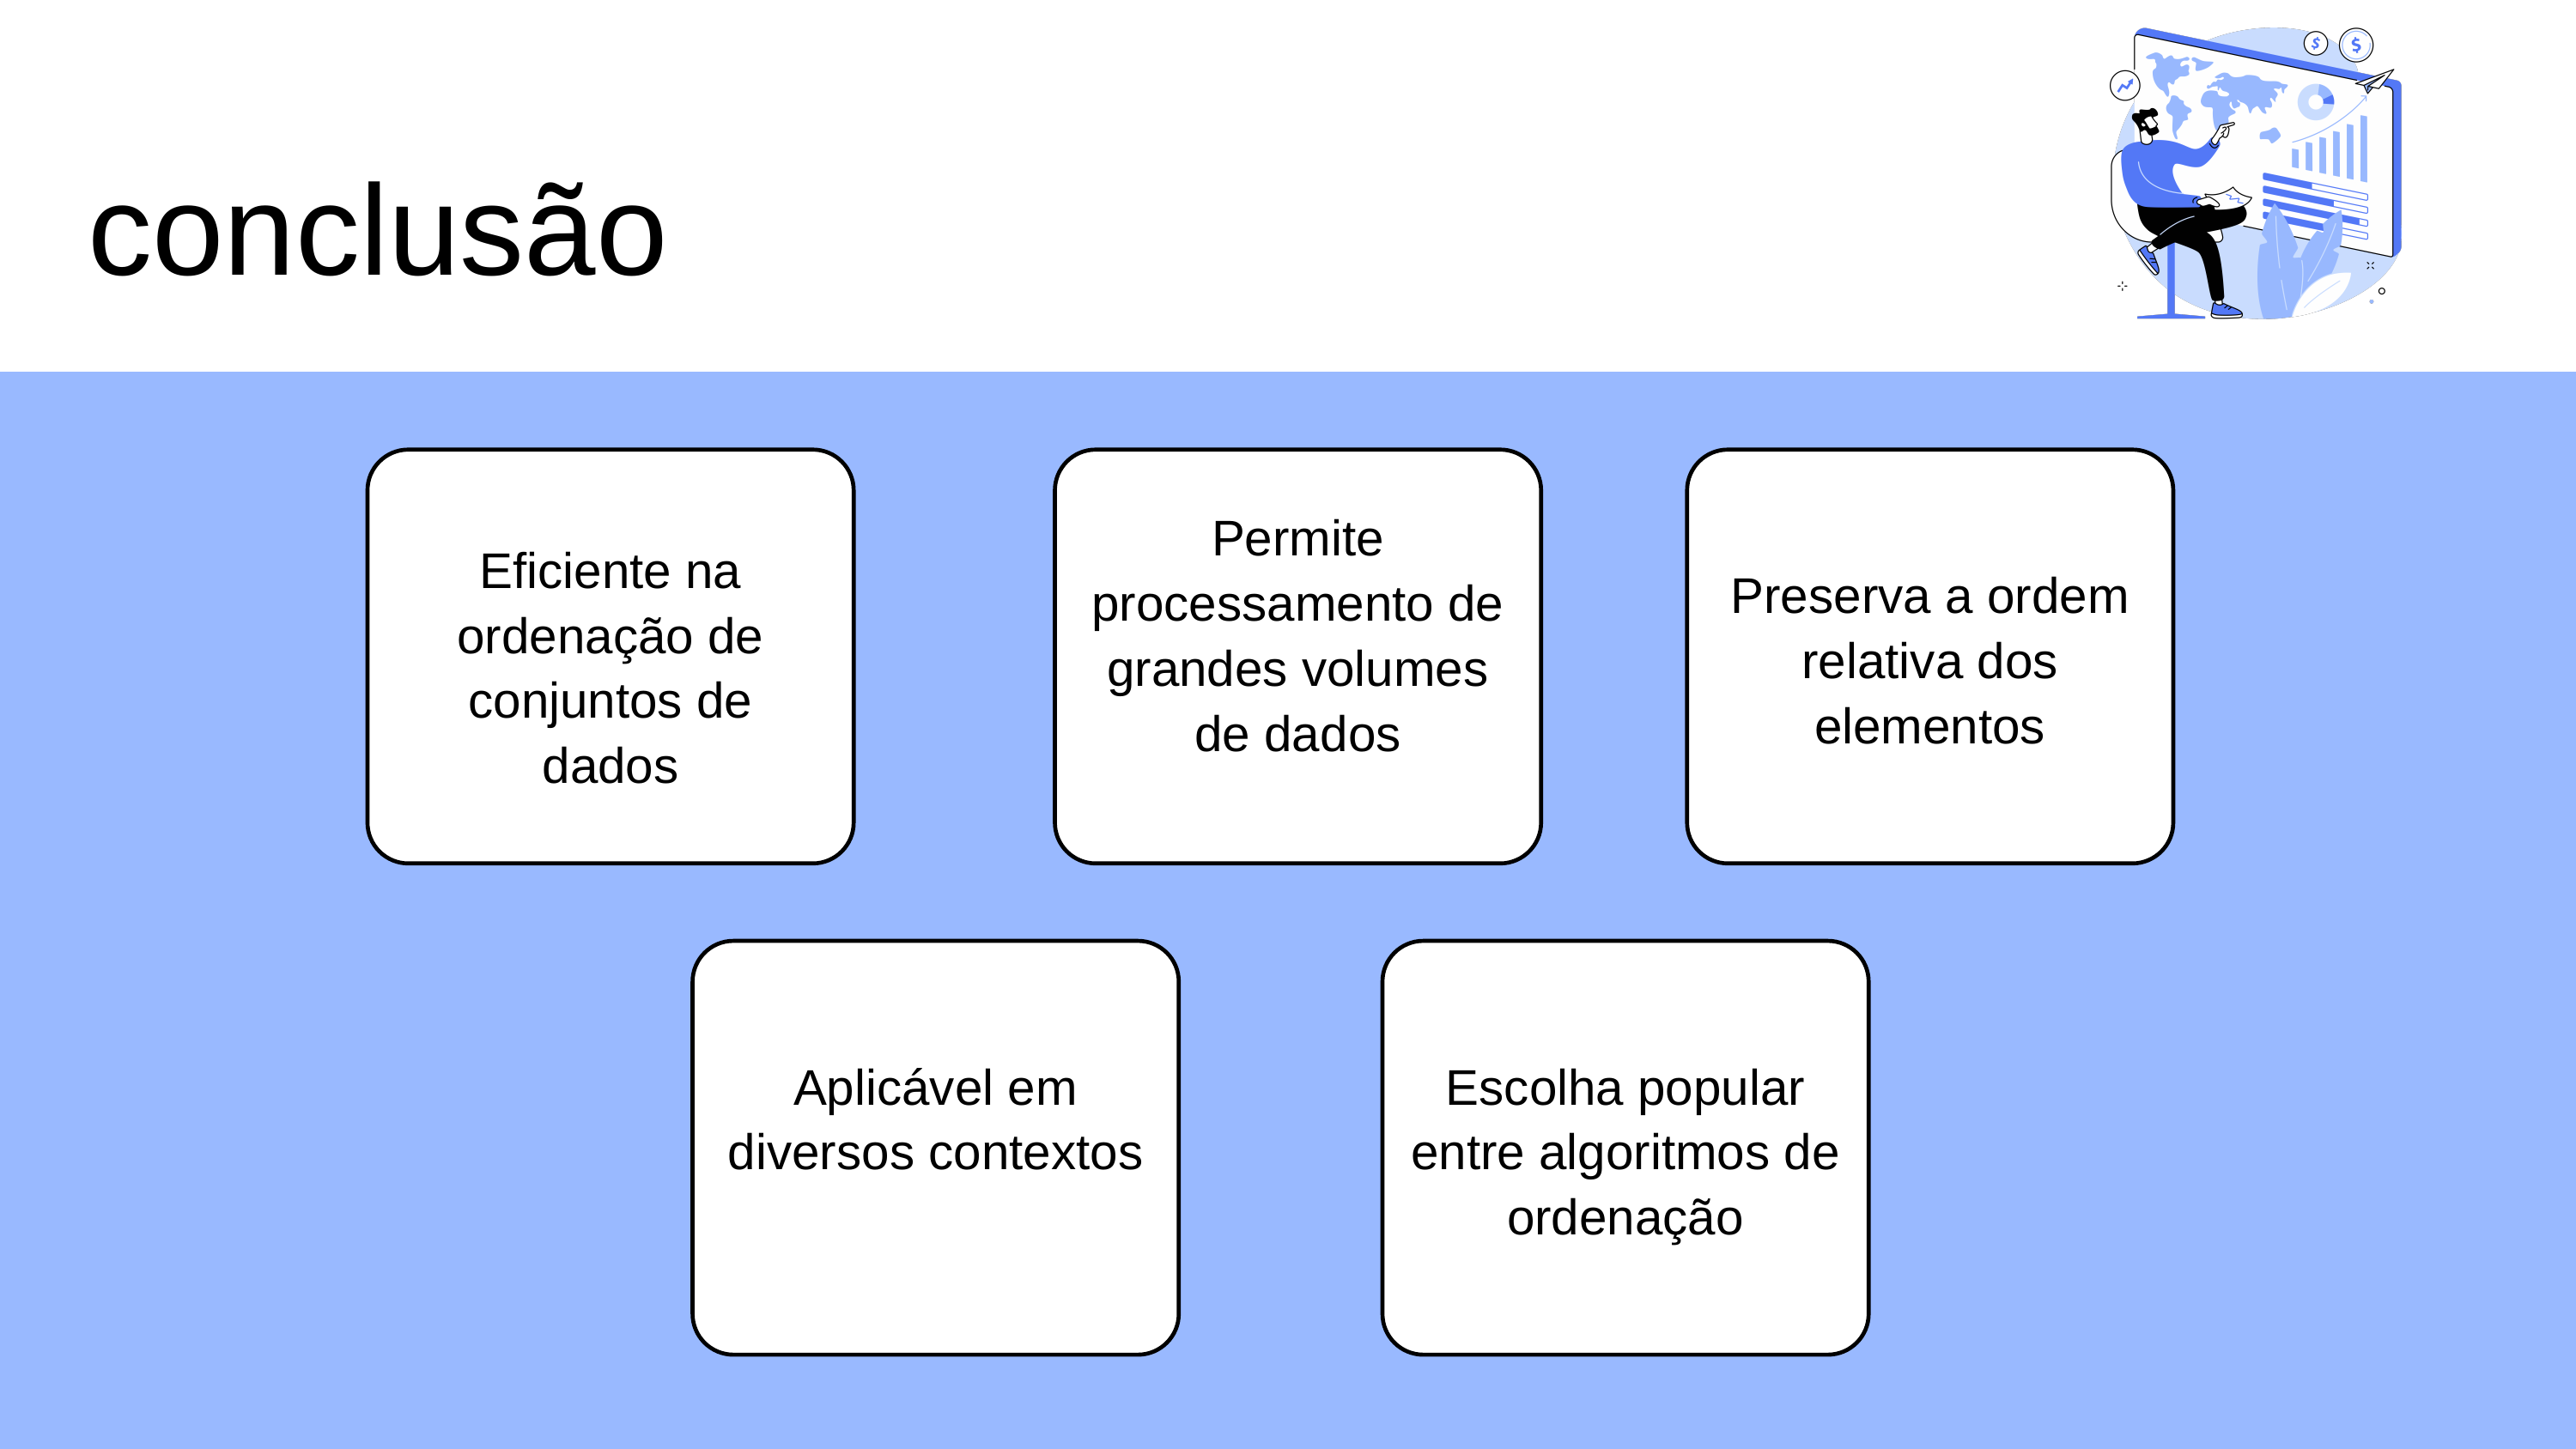

conclusão

Permite processamento de grandes volumes de dados
Eficiente na ordenação de conjuntos de dados
Preserva a ordem relativa dos elementos

Aplicável em diversos contextos
Escolha popular entre algoritmos de ordenação